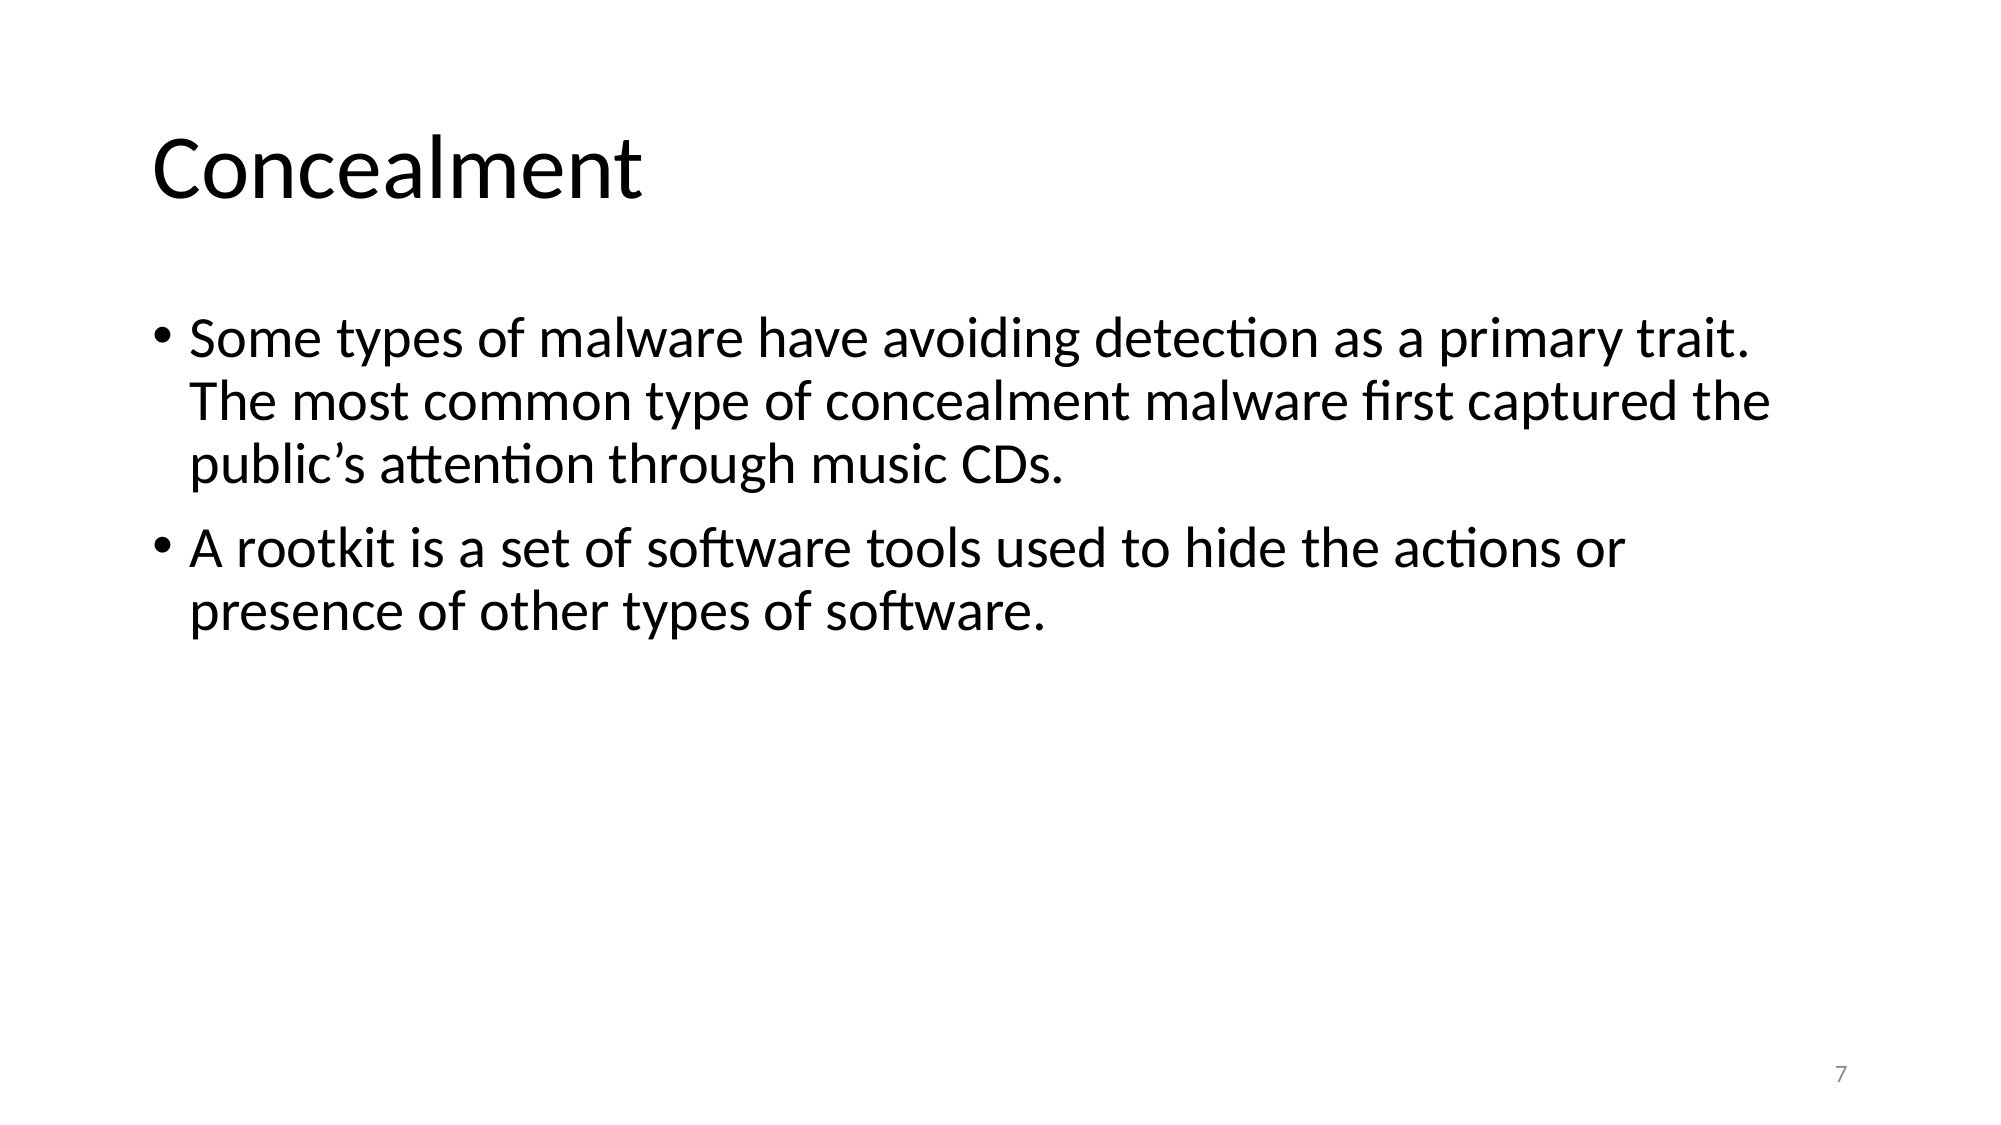

# Concealment
Some types of malware have avoiding detection as a primary trait. The most common type of concealment malware first captured the public’s attention through music CDs.
A rootkit is a set of software tools used to hide the actions or presence of other types of software.
7